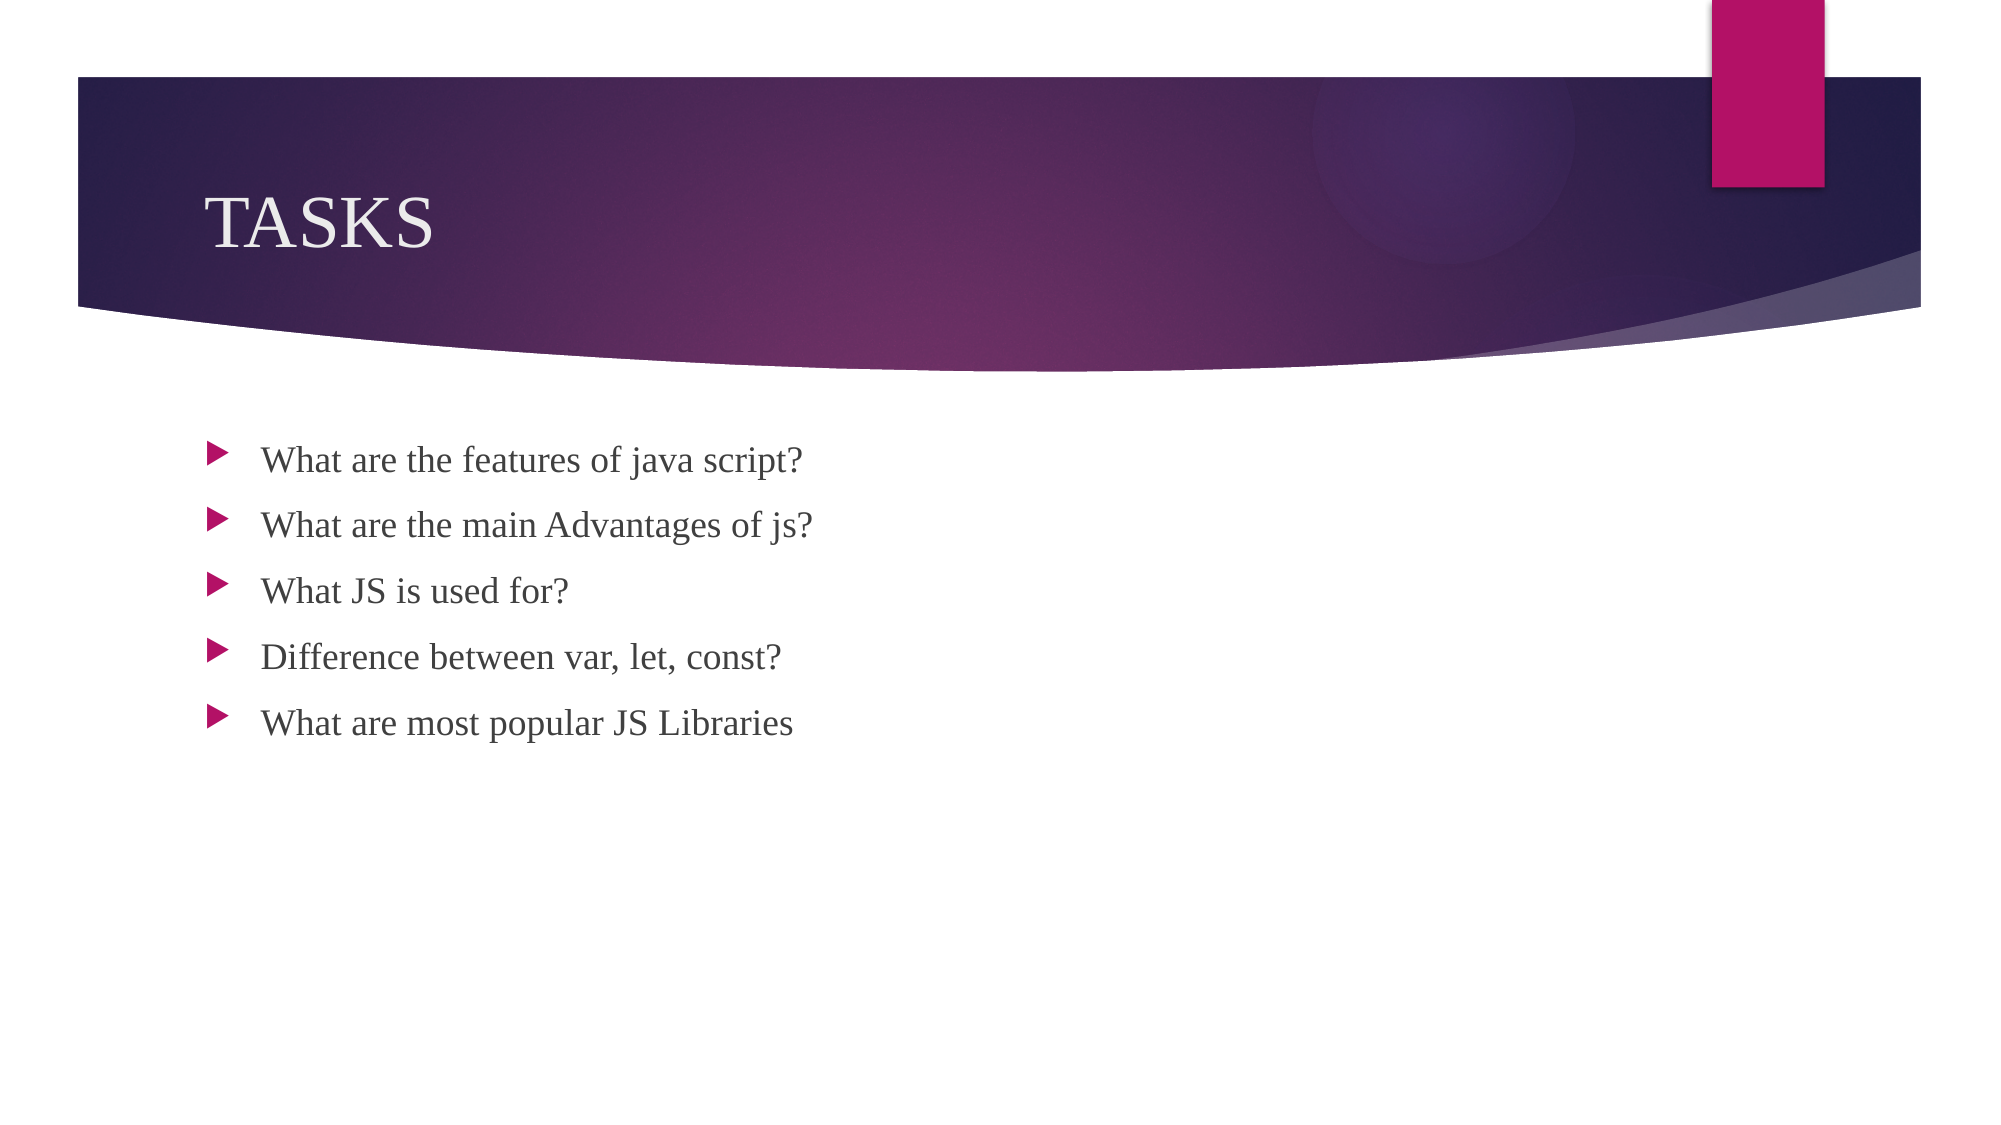

# TASKS
What are the features of java script?
What are the main Advantages of js?
What JS is used for?
Difference between var, let, const?
What are most popular JS Libraries